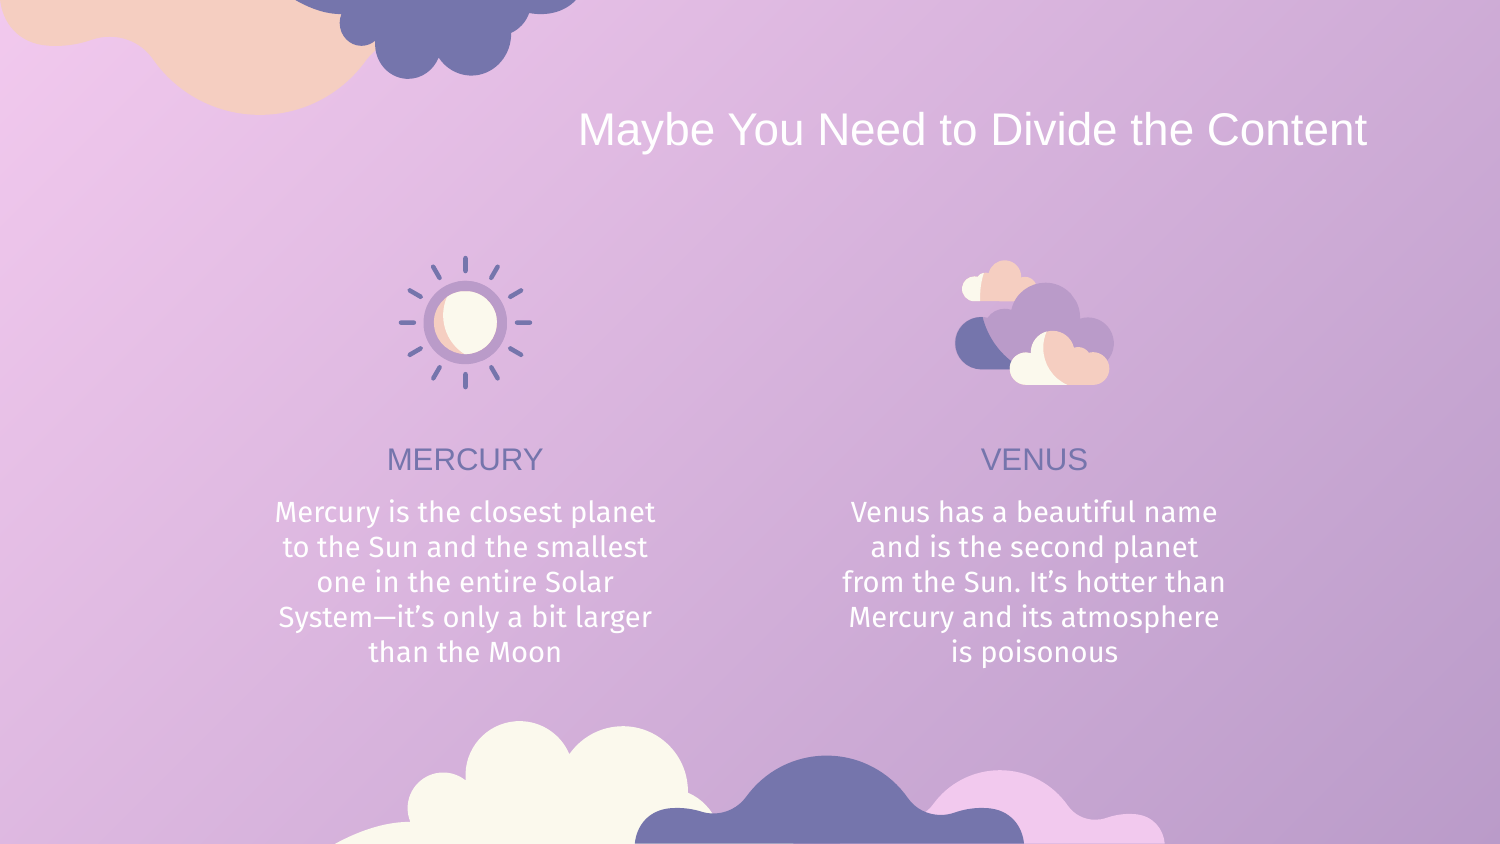

# Maybe You Need to Divide the Content

MERCURY
VENUS
Mercury is the closest planet to the Sun and the smallest one in the entire Solar System—it’s only a bit larger than the Moon
Venus has a beautiful name and is the second planet from the Sun. It’s hotter than Mercury and its atmosphere is poisonous